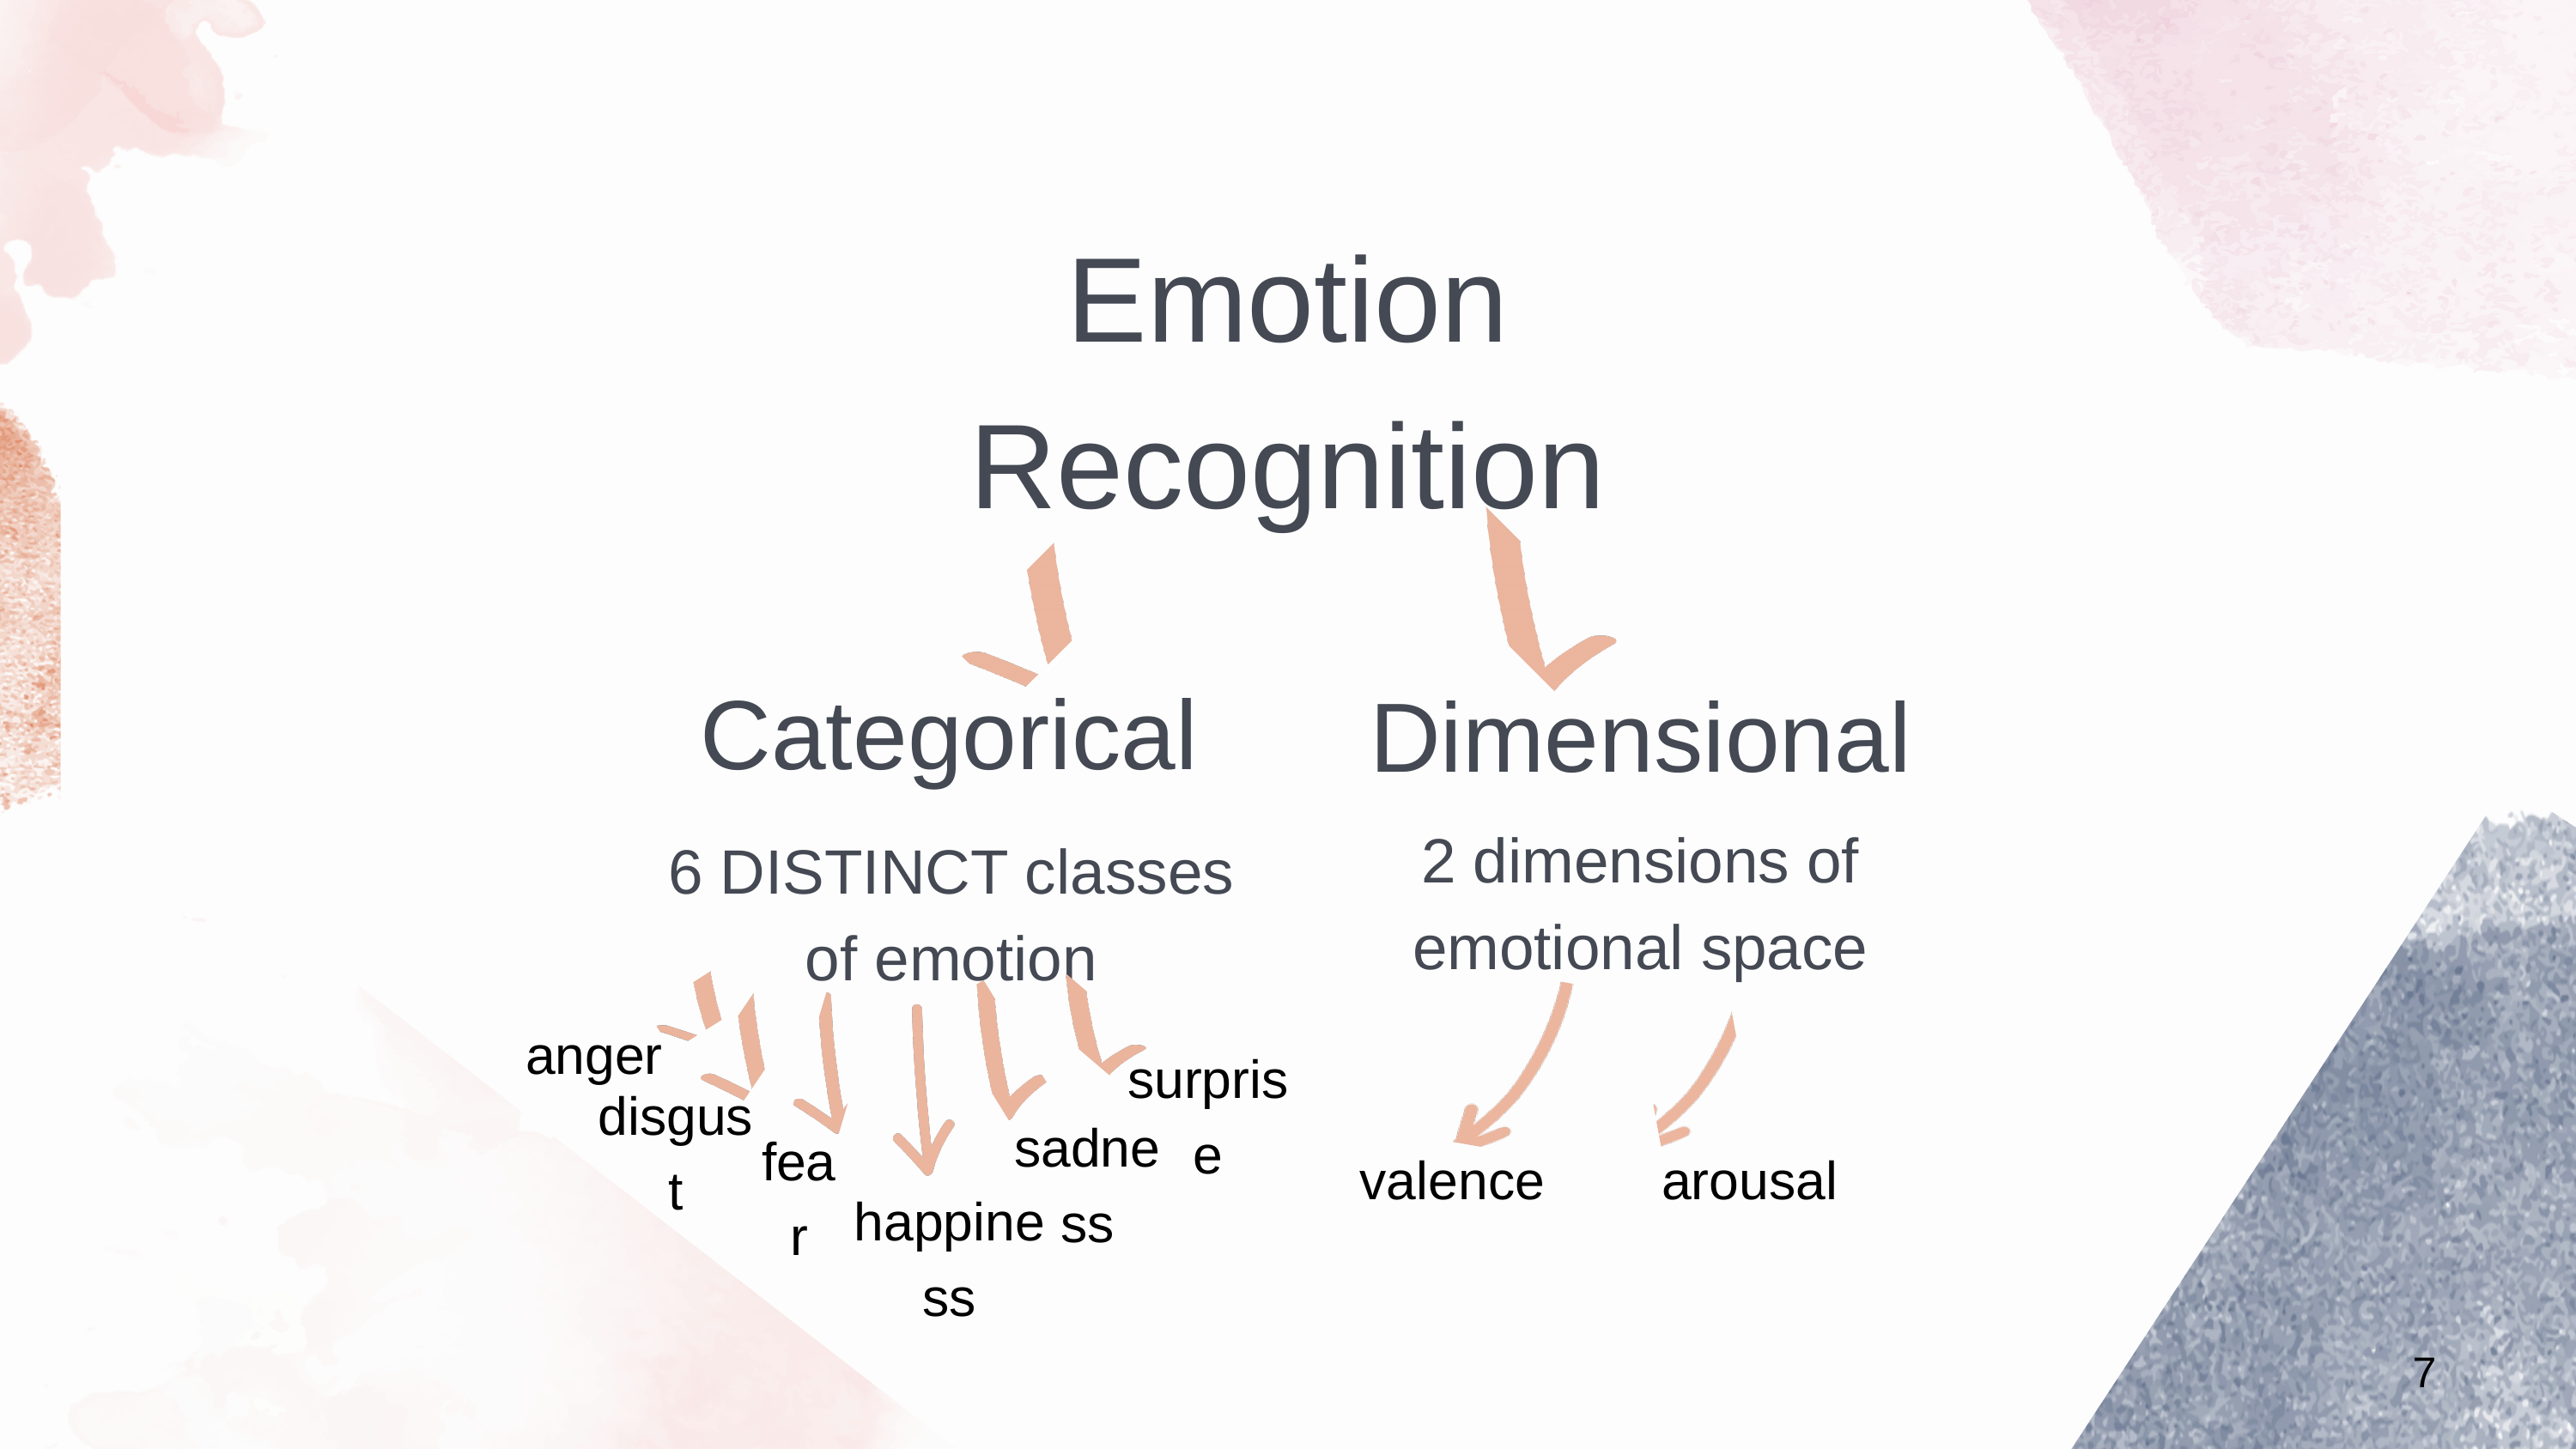

Emotion Recognition

Categorical
Dimensional
2 dimensions of emotional space
6 DISTINCT classes of emotion

disgust

arousal

valence

anger

sadness

fear

surprise

happiness

7